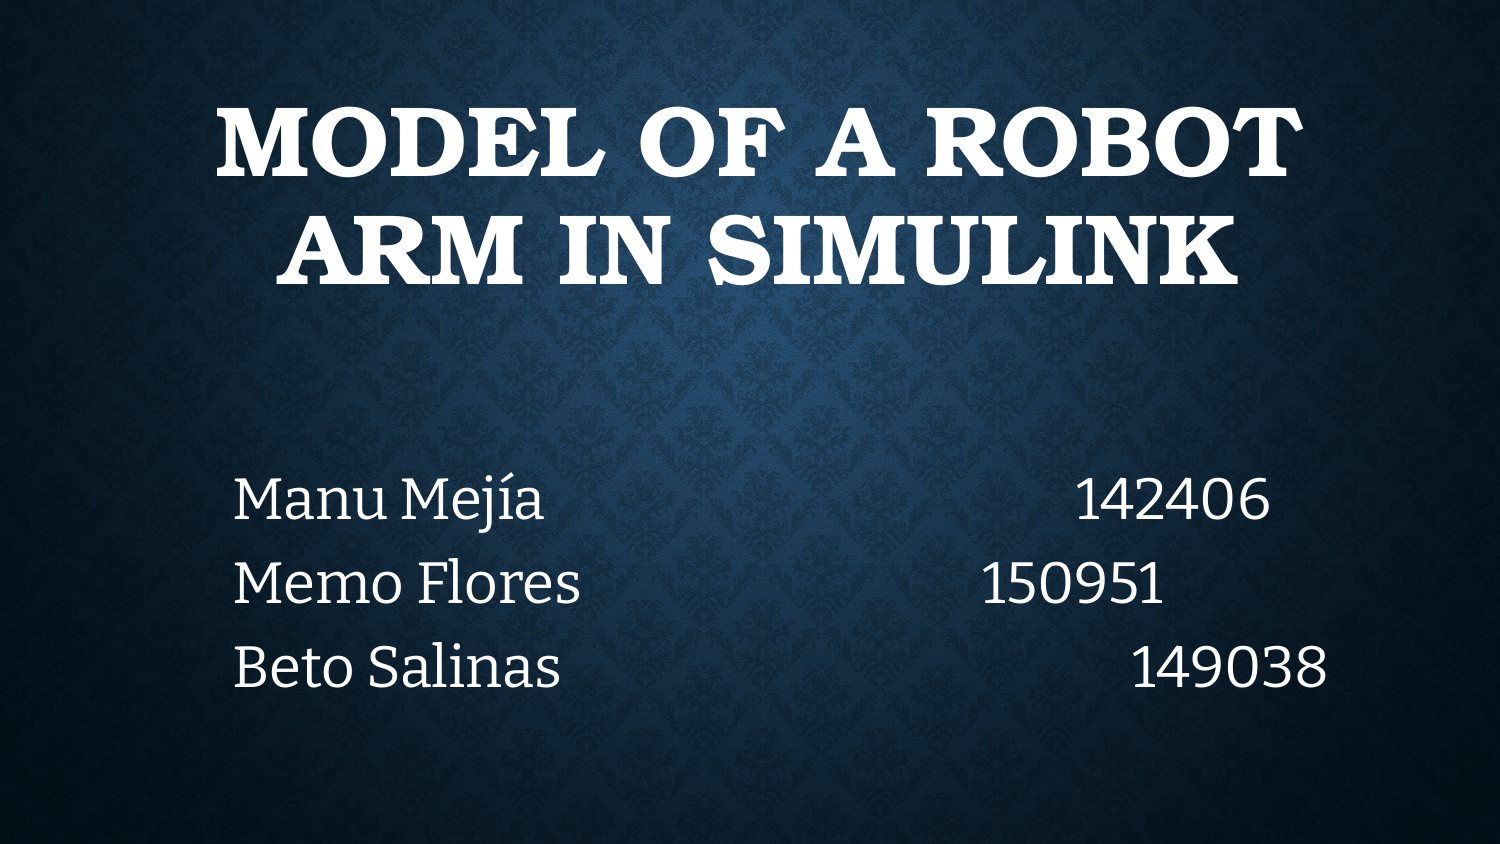

# Model of a Robot Arm in Simulink
Manu Mejía			        142406
Memo Flores			150951
Beto Salinas				149038